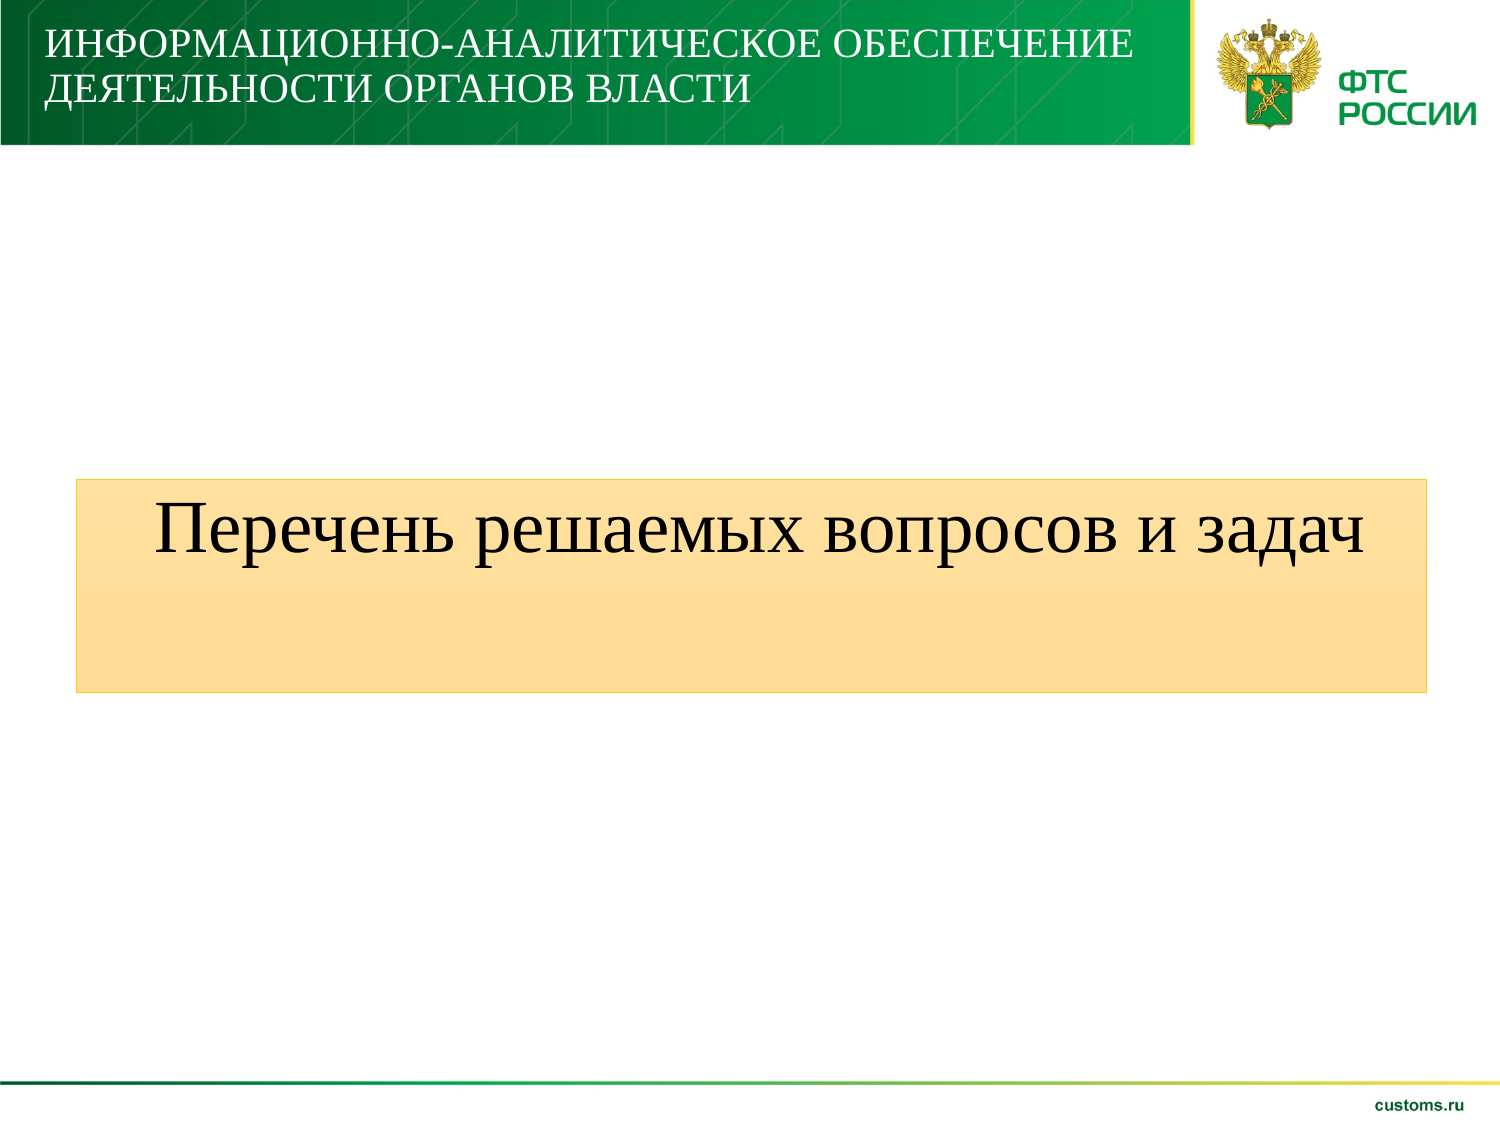

# ИНФОРМАЦИОННО-АНАЛИТИЧЕСКОЕ ОБЕСПЕЧЕНИЕ ДЕЯТЕЛЬНОСТИ ОРГАНОВ ВЛАСТИ
Перечень решаемых вопросов и задач